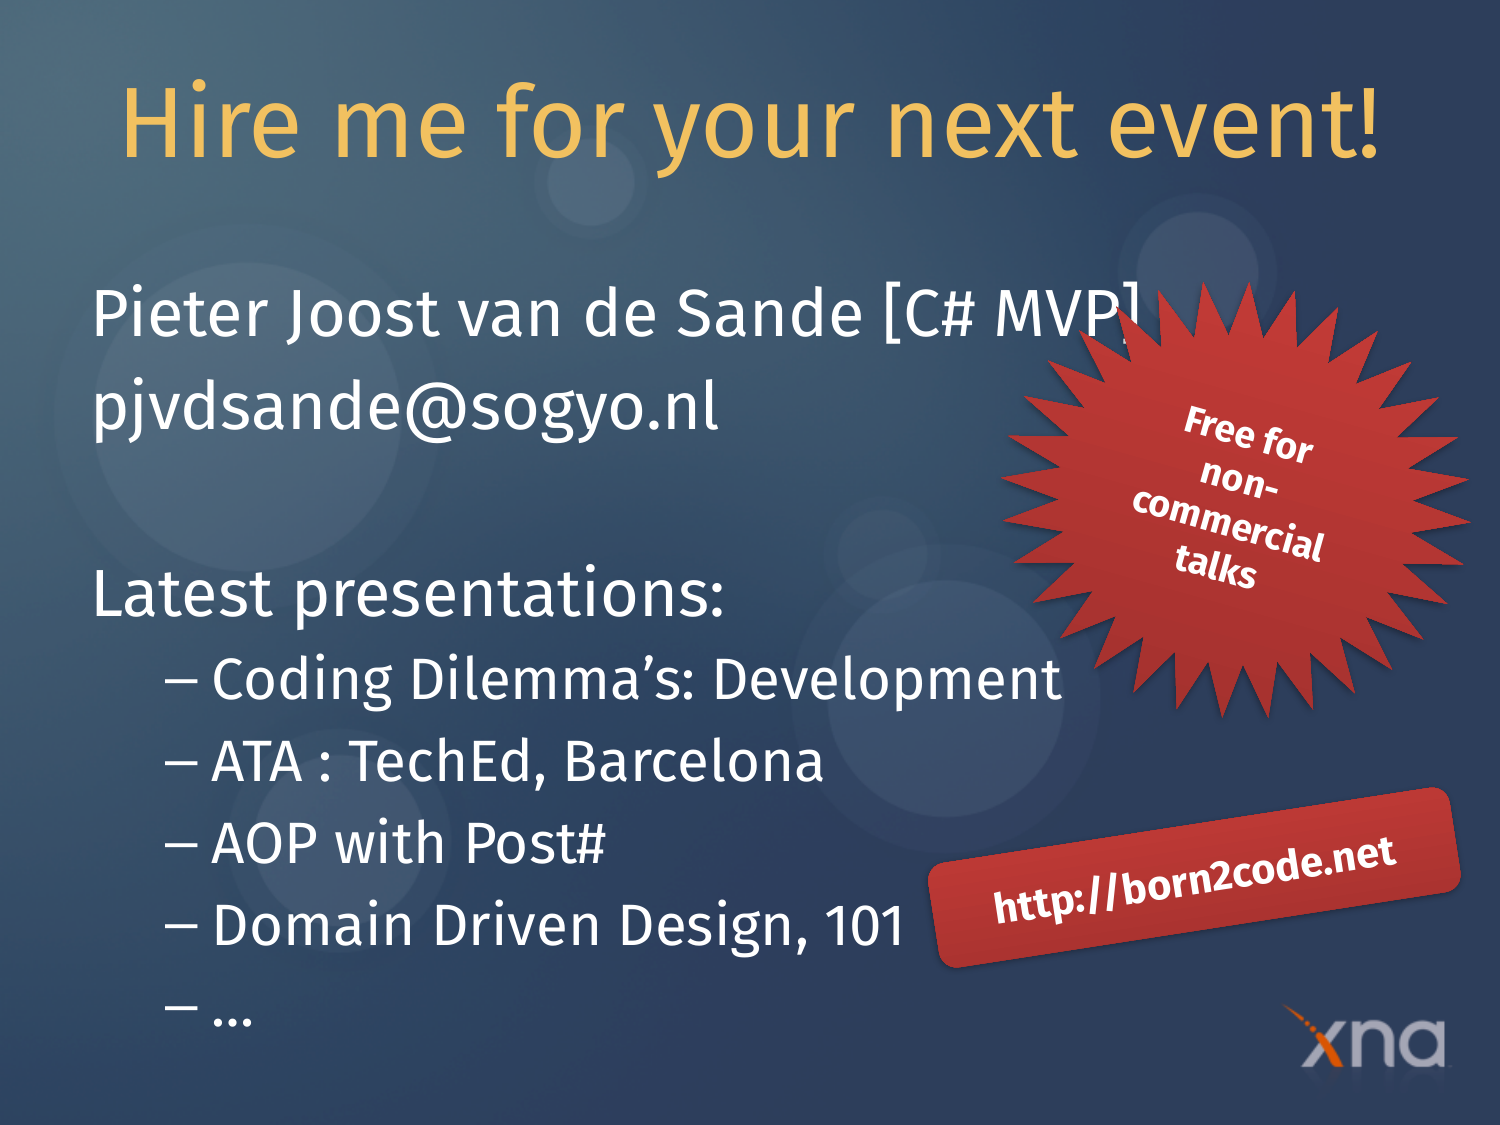

# Hire me for your next event!
Pieter Joost van de Sande [C# MVP]
pjvdsande@sogyo.nl

Latest presentations:
Coding Dilemma’s: Development
ATA : TechEd, Barcelona
AOP with Post#
Domain Driven Design, 101
…
Free for
non-commercial talks
http://born2code.net